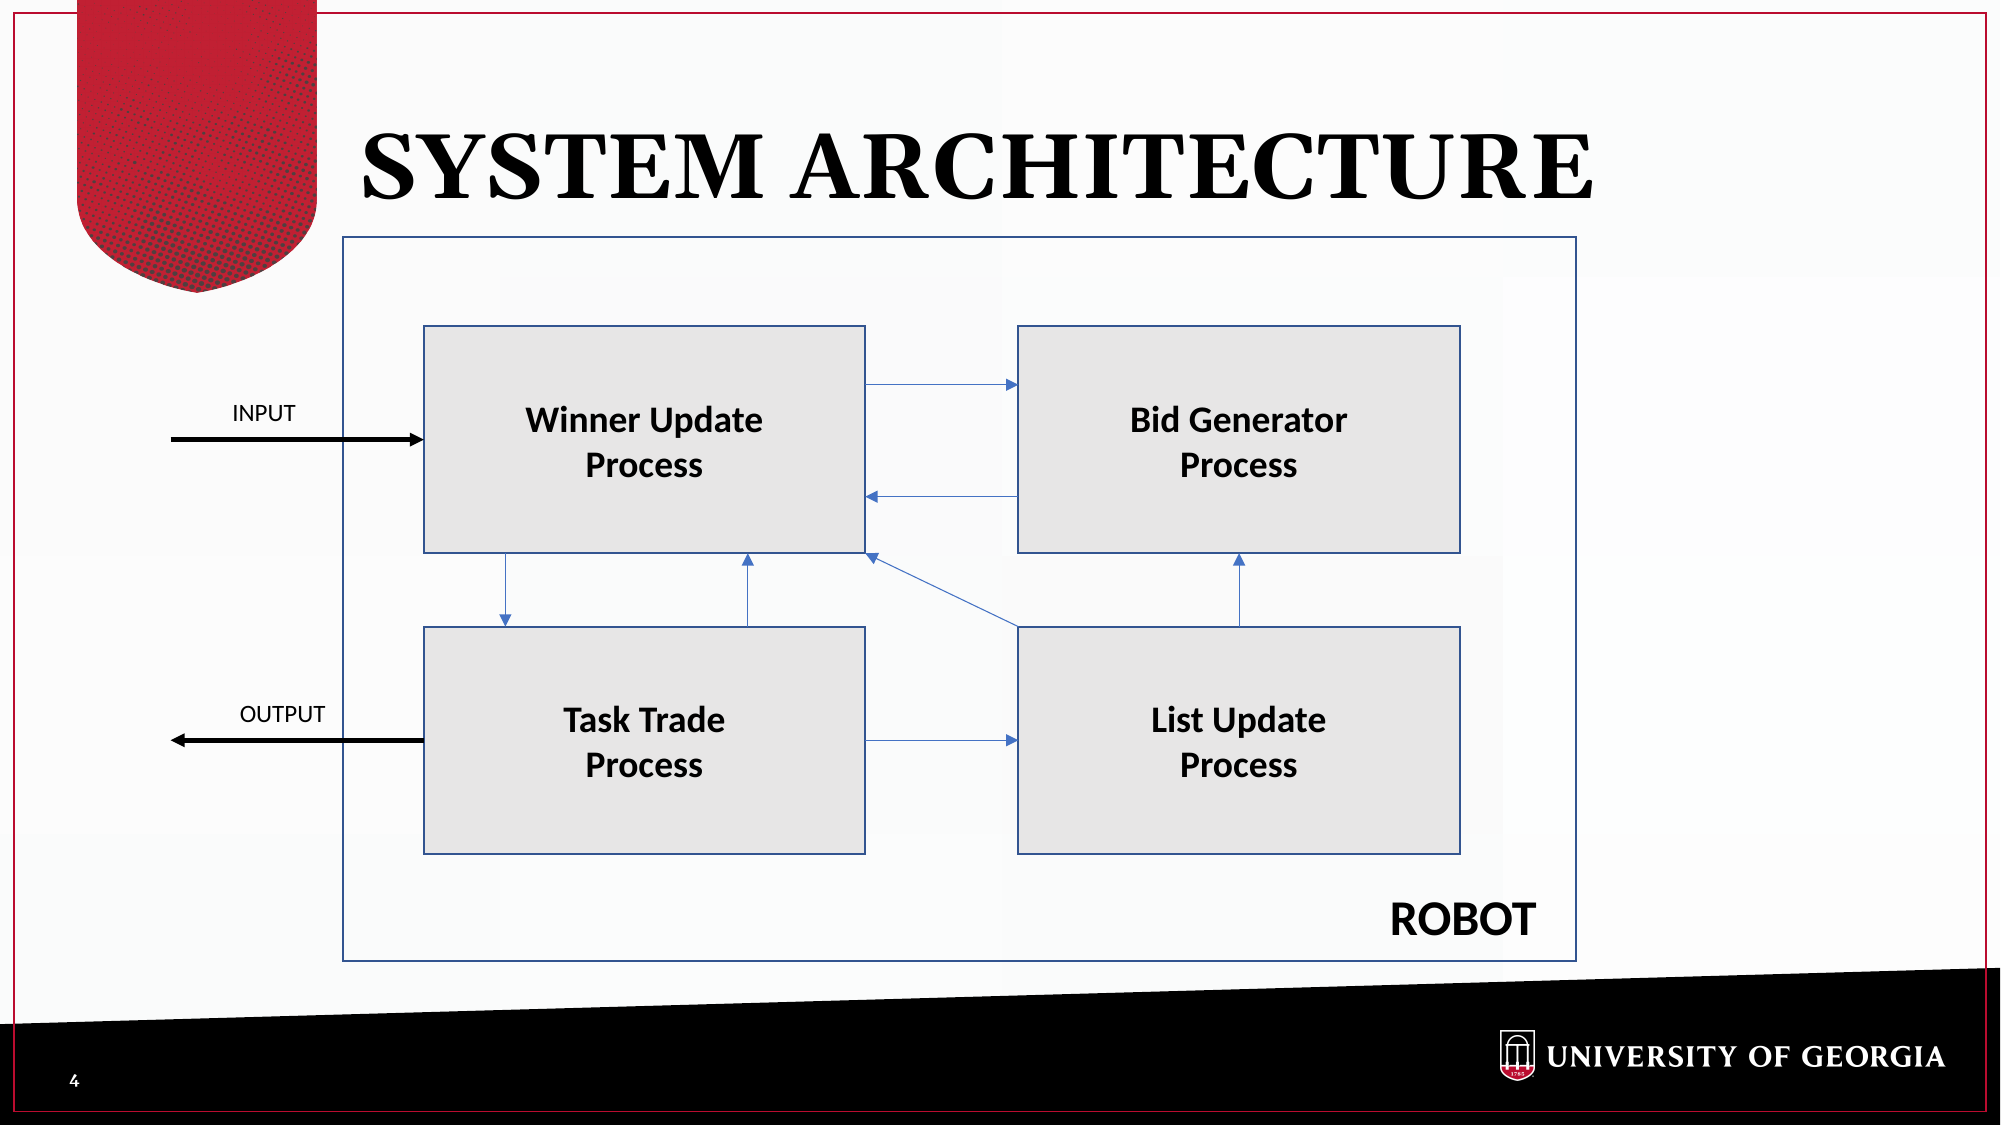

# SYSTEM ARCHITECTURE

Bid Generator
Process
Winner Update
Process
INPUT
List Update
Process
Task Trade
Process
OUTPUT
ROBOT